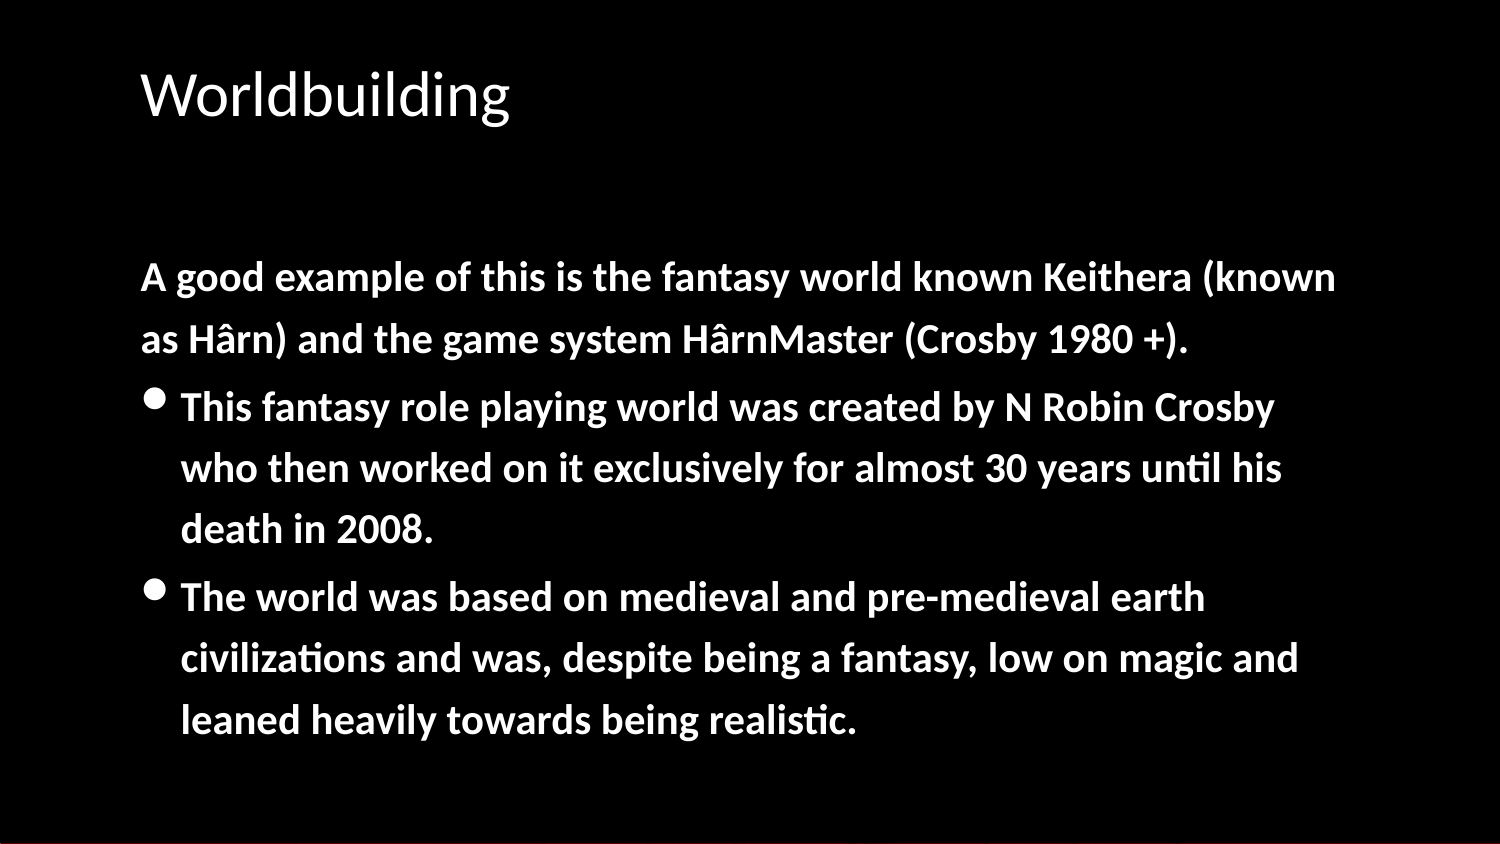

# Worldbuilding
A good example of this is the fantasy world known Keithera (known as Hârn) and the game system HârnMaster (Crosby 1980 +).
This fantasy role playing world was created by N Robin Crosby who then worked on it exclusively for almost 30 years until his death in 2008.
The world was based on medieval and pre-medieval earth civilizations and was, despite being a fantasy, low on magic and leaned heavily towards being realistic.